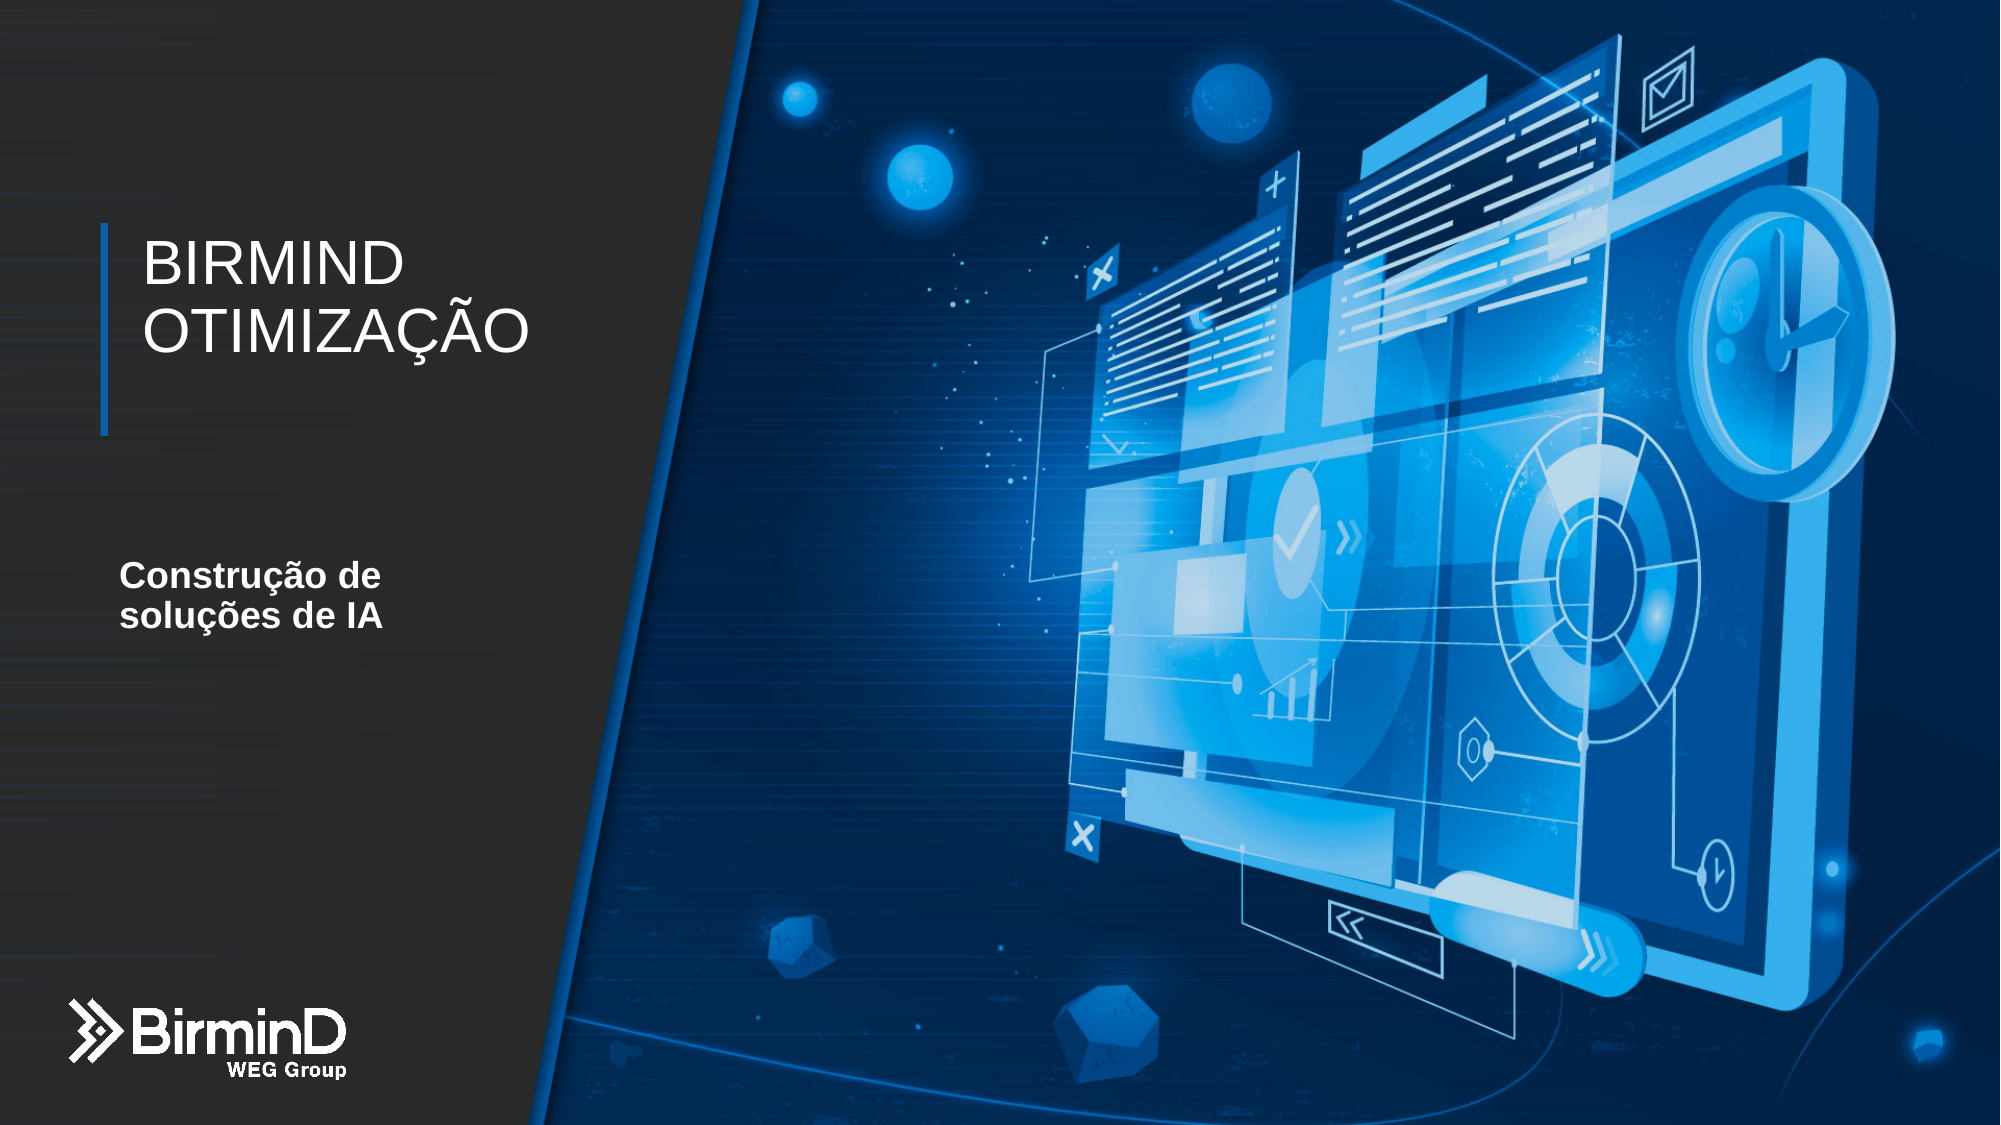

BIRMIND OTIMIZAÇÃO
Construção de soluções de IA